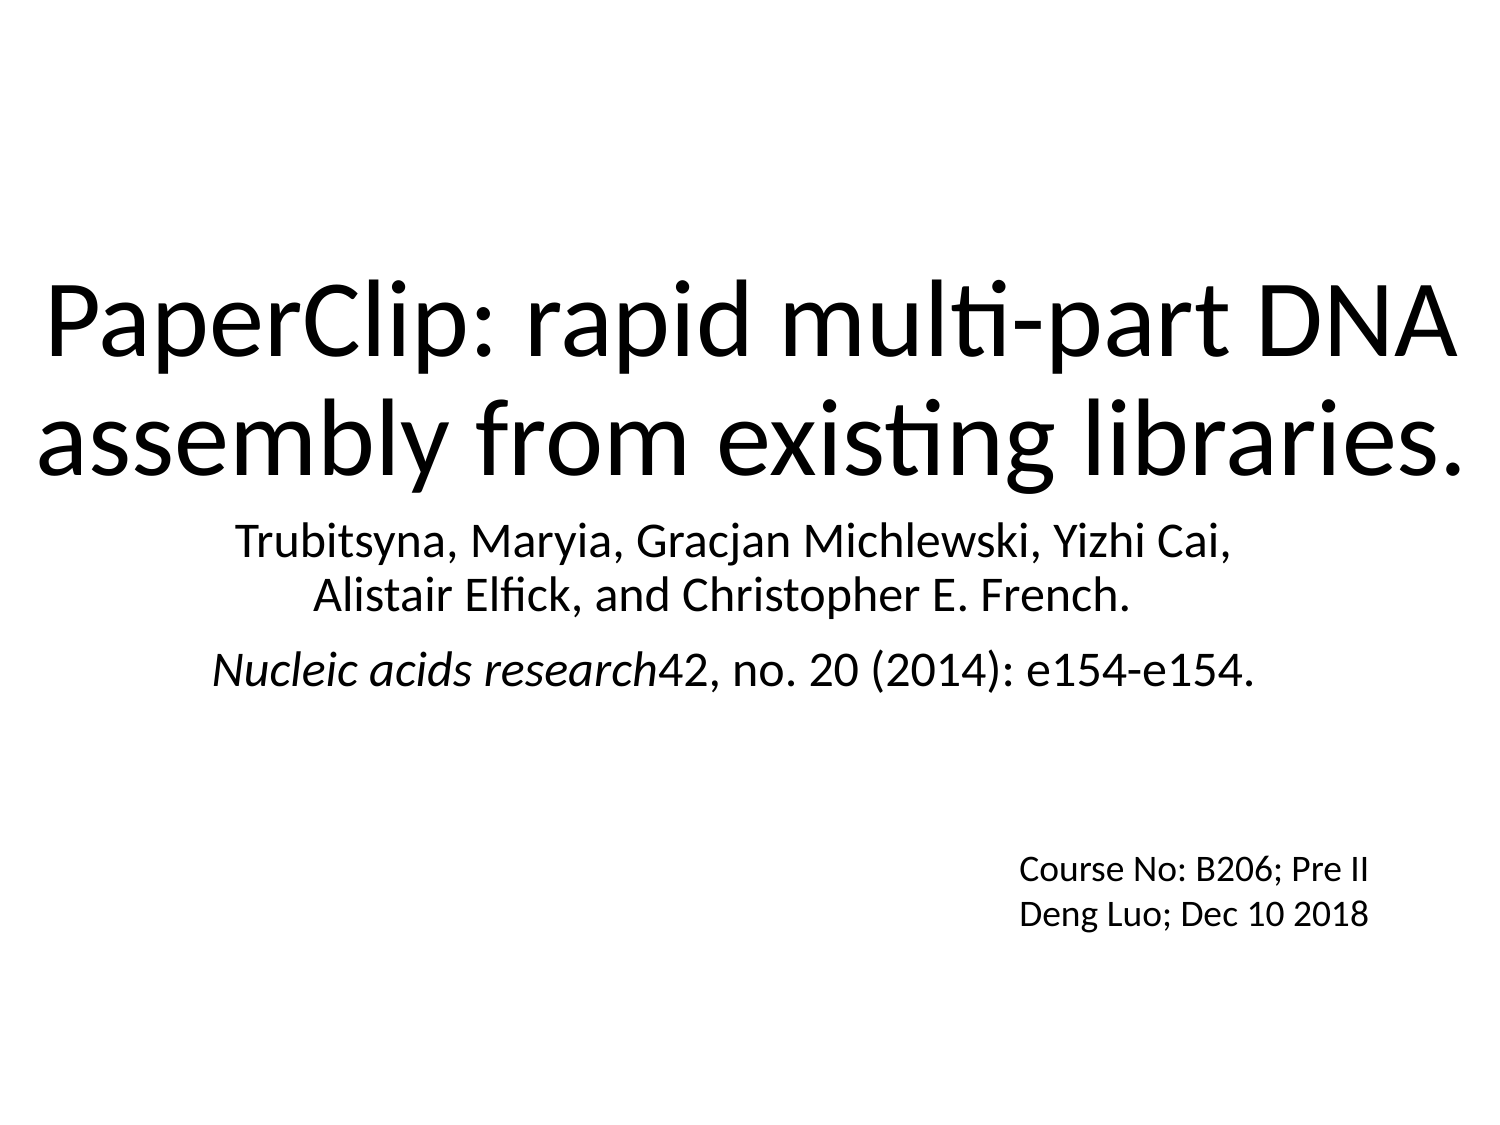

# PaperClip: rapid multi-part DNA assembly from existing libraries.
Trubitsyna, Maryia, Gracjan Michlewski, Yizhi Cai, Alistair Elfick, and Christopher E. French.
Nucleic acids research42, no. 20 (2014): e154-e154.
Course No: B206; Pre II
Deng Luo; Dec 10 2018